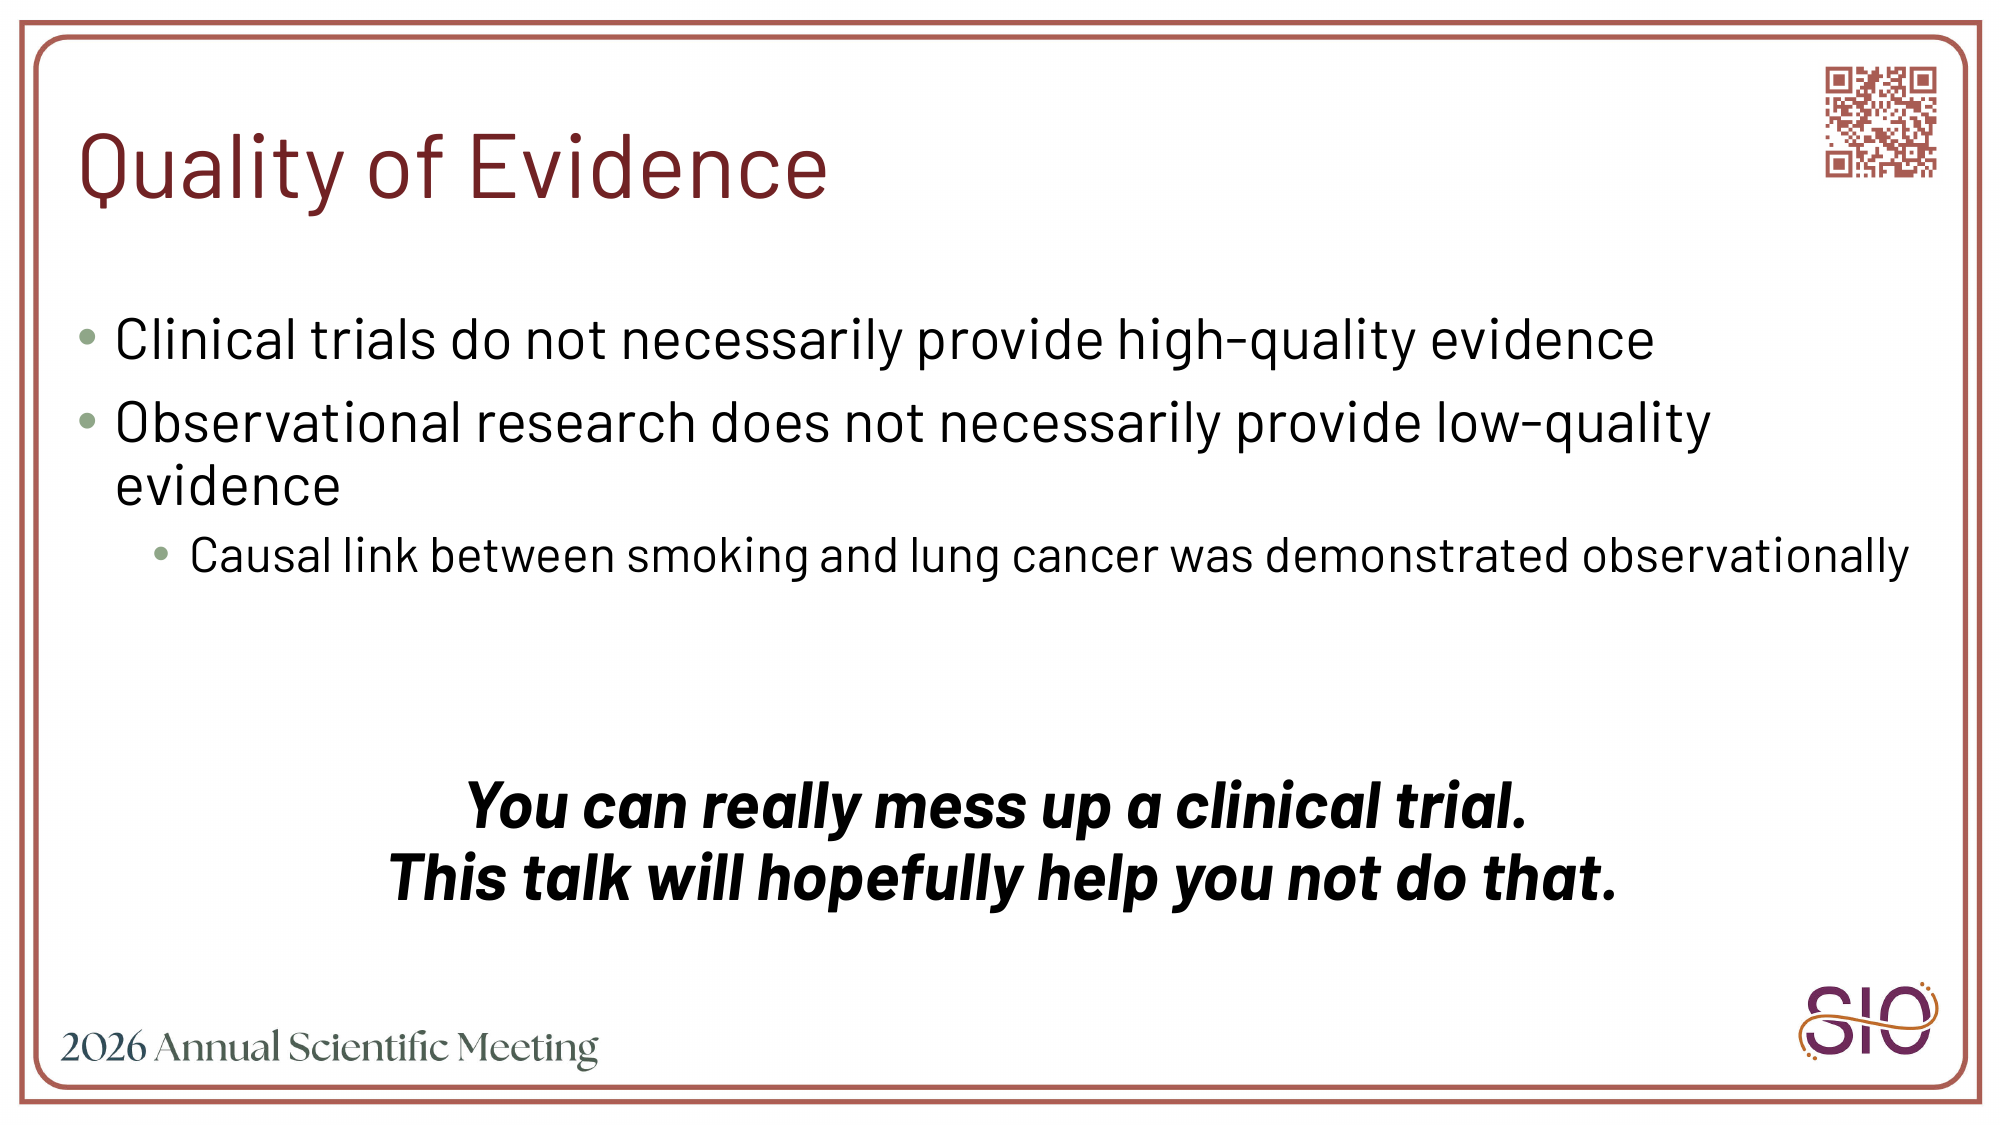

# Quality of Evidence
Clinical trials do not necessarily provide high-quality evidence
Observational research does not necessarily provide low-quality evidence
Causal link between smoking and lung cancer was demonstrated observationally

You can really mess up a clinical trial.
This talk will hopefully help you not do that.